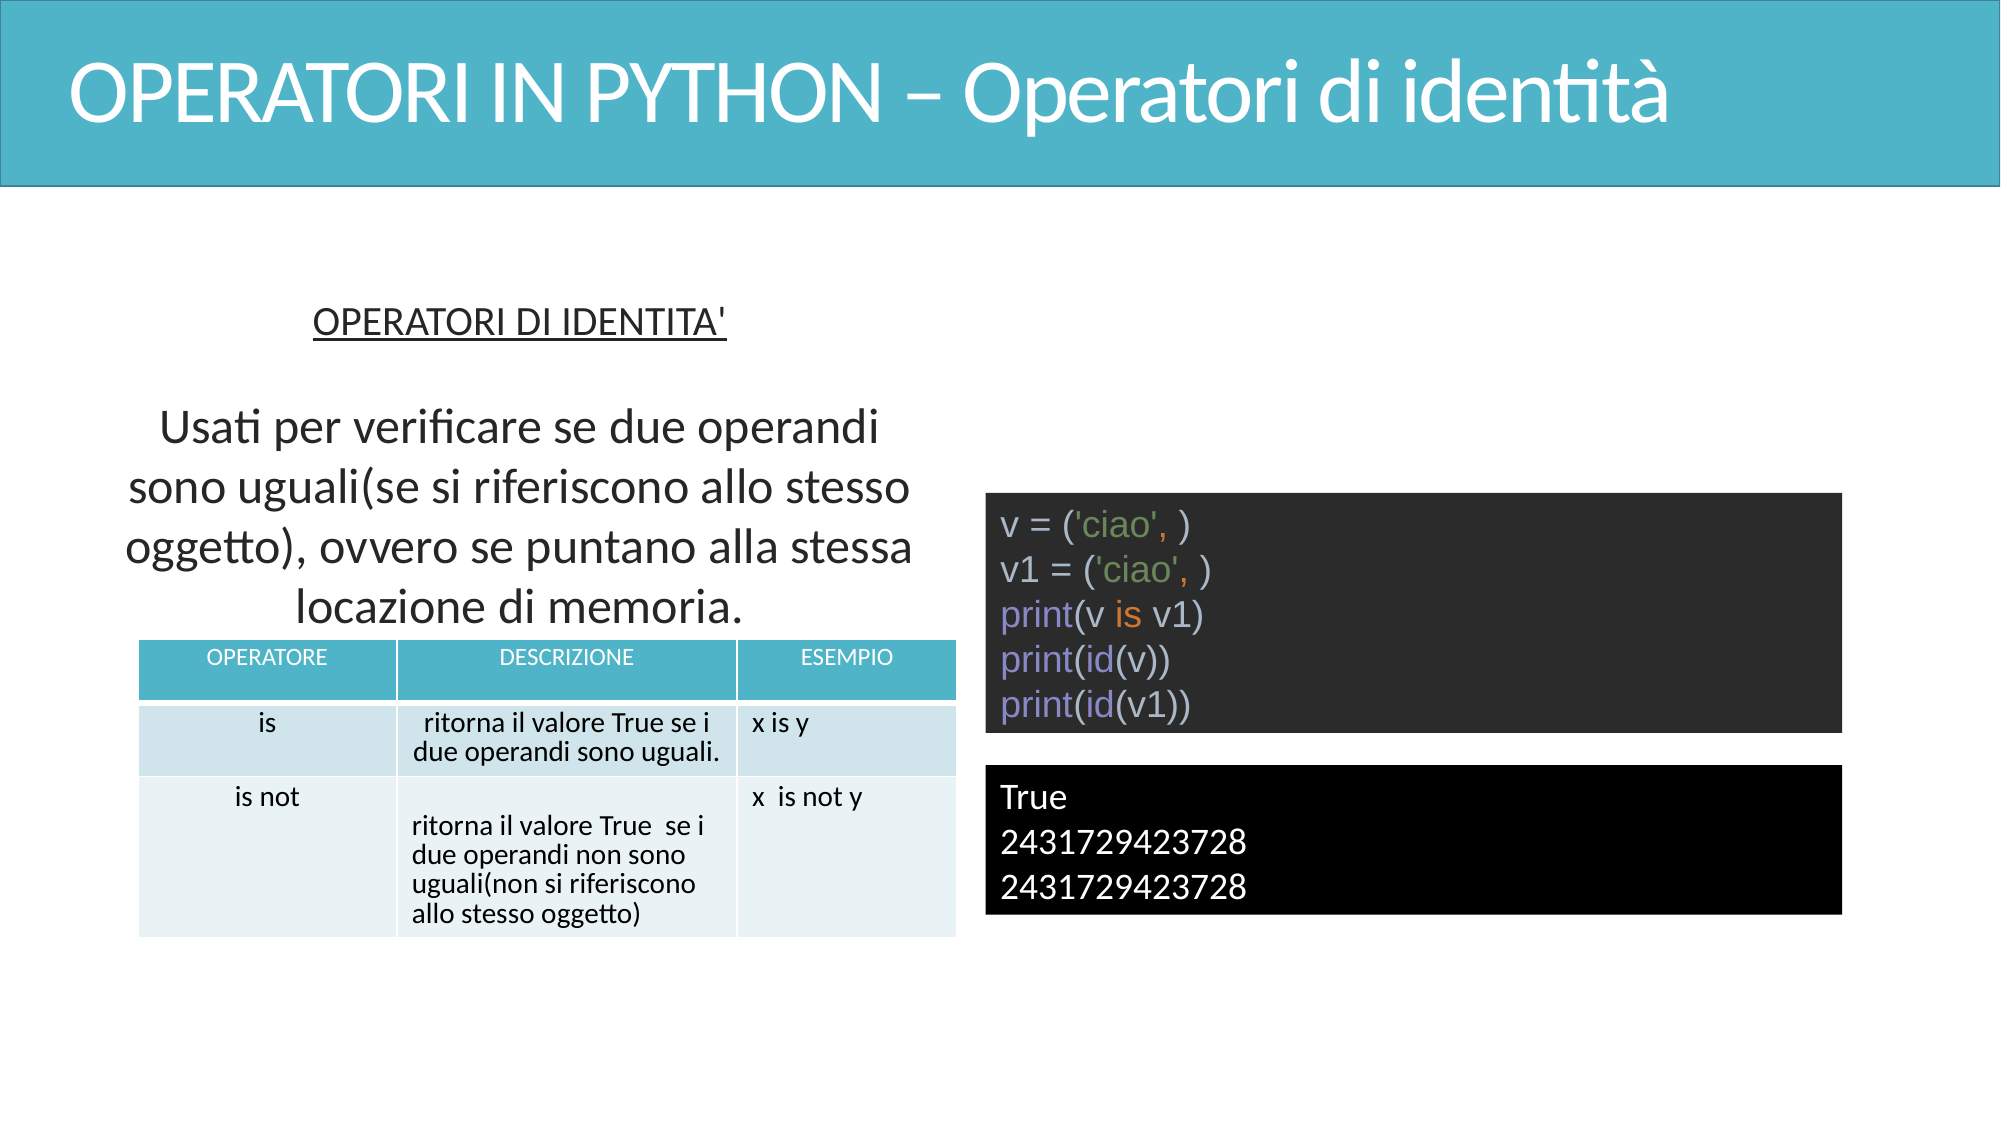

# OPERATORI IN PYTHON – Operatori di identità
OPERATORI DI IDENTITA'

Usati per verificare se due operandi sono uguali(se si riferiscono allo stesso oggetto), ovvero se puntano alla stessa locazione di memoria.

v = ('ciao', )
v1 = ('ciao', )
print(v is v1)
print(id(v))
print(id(v1))
| OPERATORE | DESCRIZIONE | ESEMPIO |
| --- | --- | --- |
| is | ritorna il valore True se i due operandi sono uguali. | x is y |
| is not | ritorna il valore True  se i due operandi non sono uguali(non si riferiscono allo stesso oggetto) | x is not y |
True
2431729423728
2431729423728